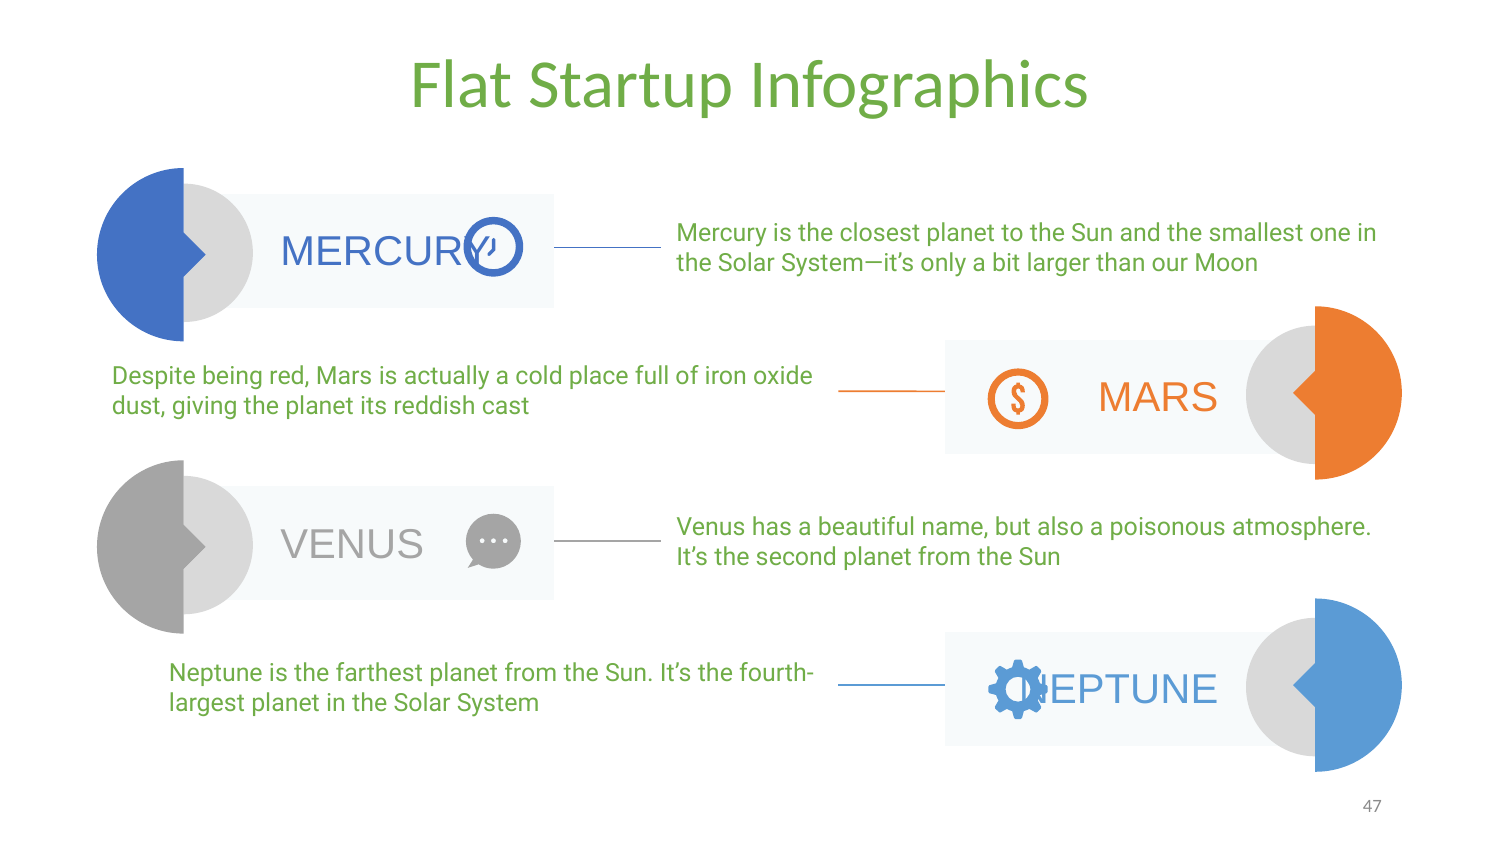

# Flat Startup Infographics

Mercury is the closest planet to the Sun and the smallest one in the Solar System—it’s only a bit larger than our Moon
MERCURY

Despite being red, Mars is actually a cold place full of iron oxide dust, giving the planet its reddish cast
MARS

Venus has a beautiful name, but also a poisonous atmosphere. It’s the second planet from the Sun
VENUS

Neptune is the farthest planet from the Sun. It’s the fourth-largest planet in the Solar System
NEPTUNE

47